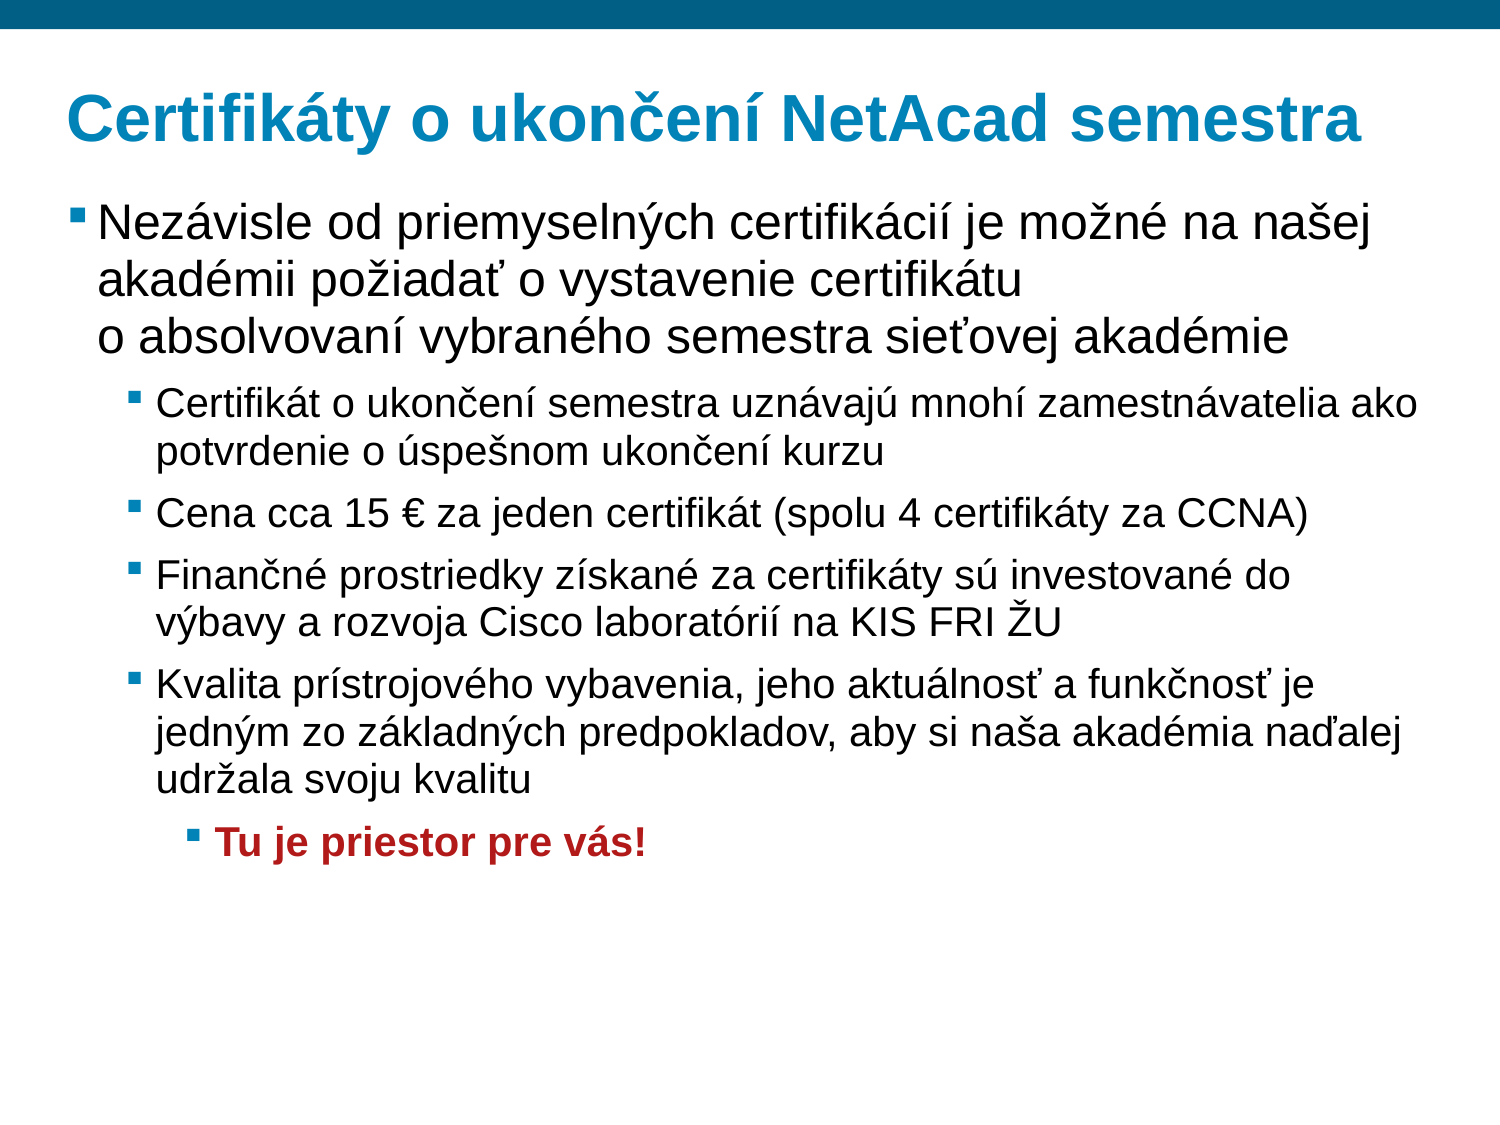

# Certifikáty o ukončení NetAcad semestra
Nezávisle od priemyselných certifikácií je možné na našej akadémii požiadať o vystavenie certifikátu
o absolvovaní vybraného semestra sieťovej akadémie
Certifikát o ukončení semestra uznávajú mnohí zamestnávatelia ako potvrdenie o úspešnom ukončení kurzu
Cena cca 15 € za jeden certifikát (spolu 4 certifikáty za CCNA)
Finančné prostriedky získané za certifikáty sú investované do výbavy a rozvoja Cisco laboratórií na KIS FRI ŽU
Kvalita prístrojového vybavenia, jeho aktuálnosť a funkčnosť je jedným zo základných predpokladov, aby si naša akadémia naďalej udržala svoju kvalitu
Tu je priestor pre vás!